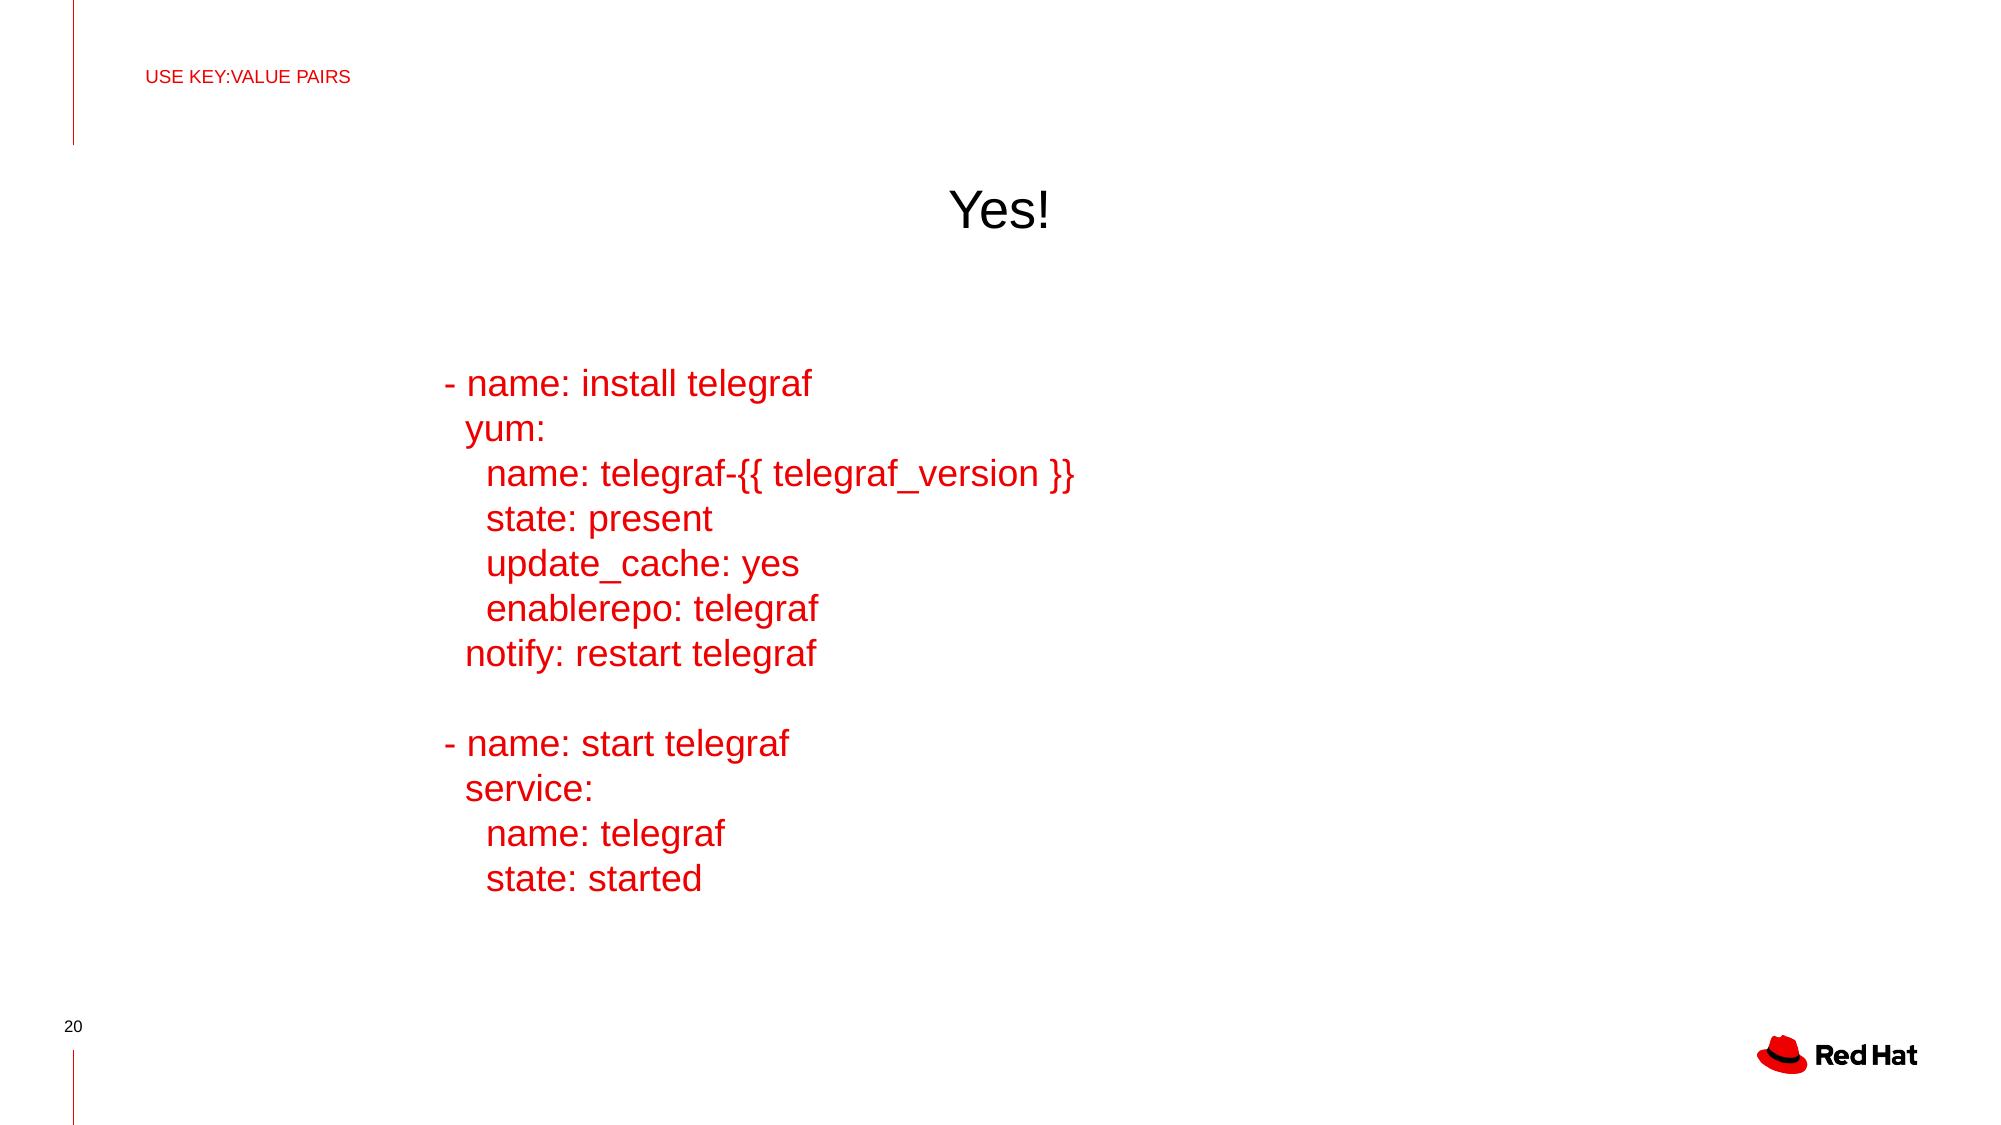

USE KEY:VALUE PAIRS
# Yes!
- name: install telegraf
  yum:
    name: telegraf-{{ telegraf_version }}
    state: present
    update_cache: yes
    enablerepo: telegraf
  notify: restart telegraf

- name: start telegraf
  service:
    name: telegraf
    state: started
20